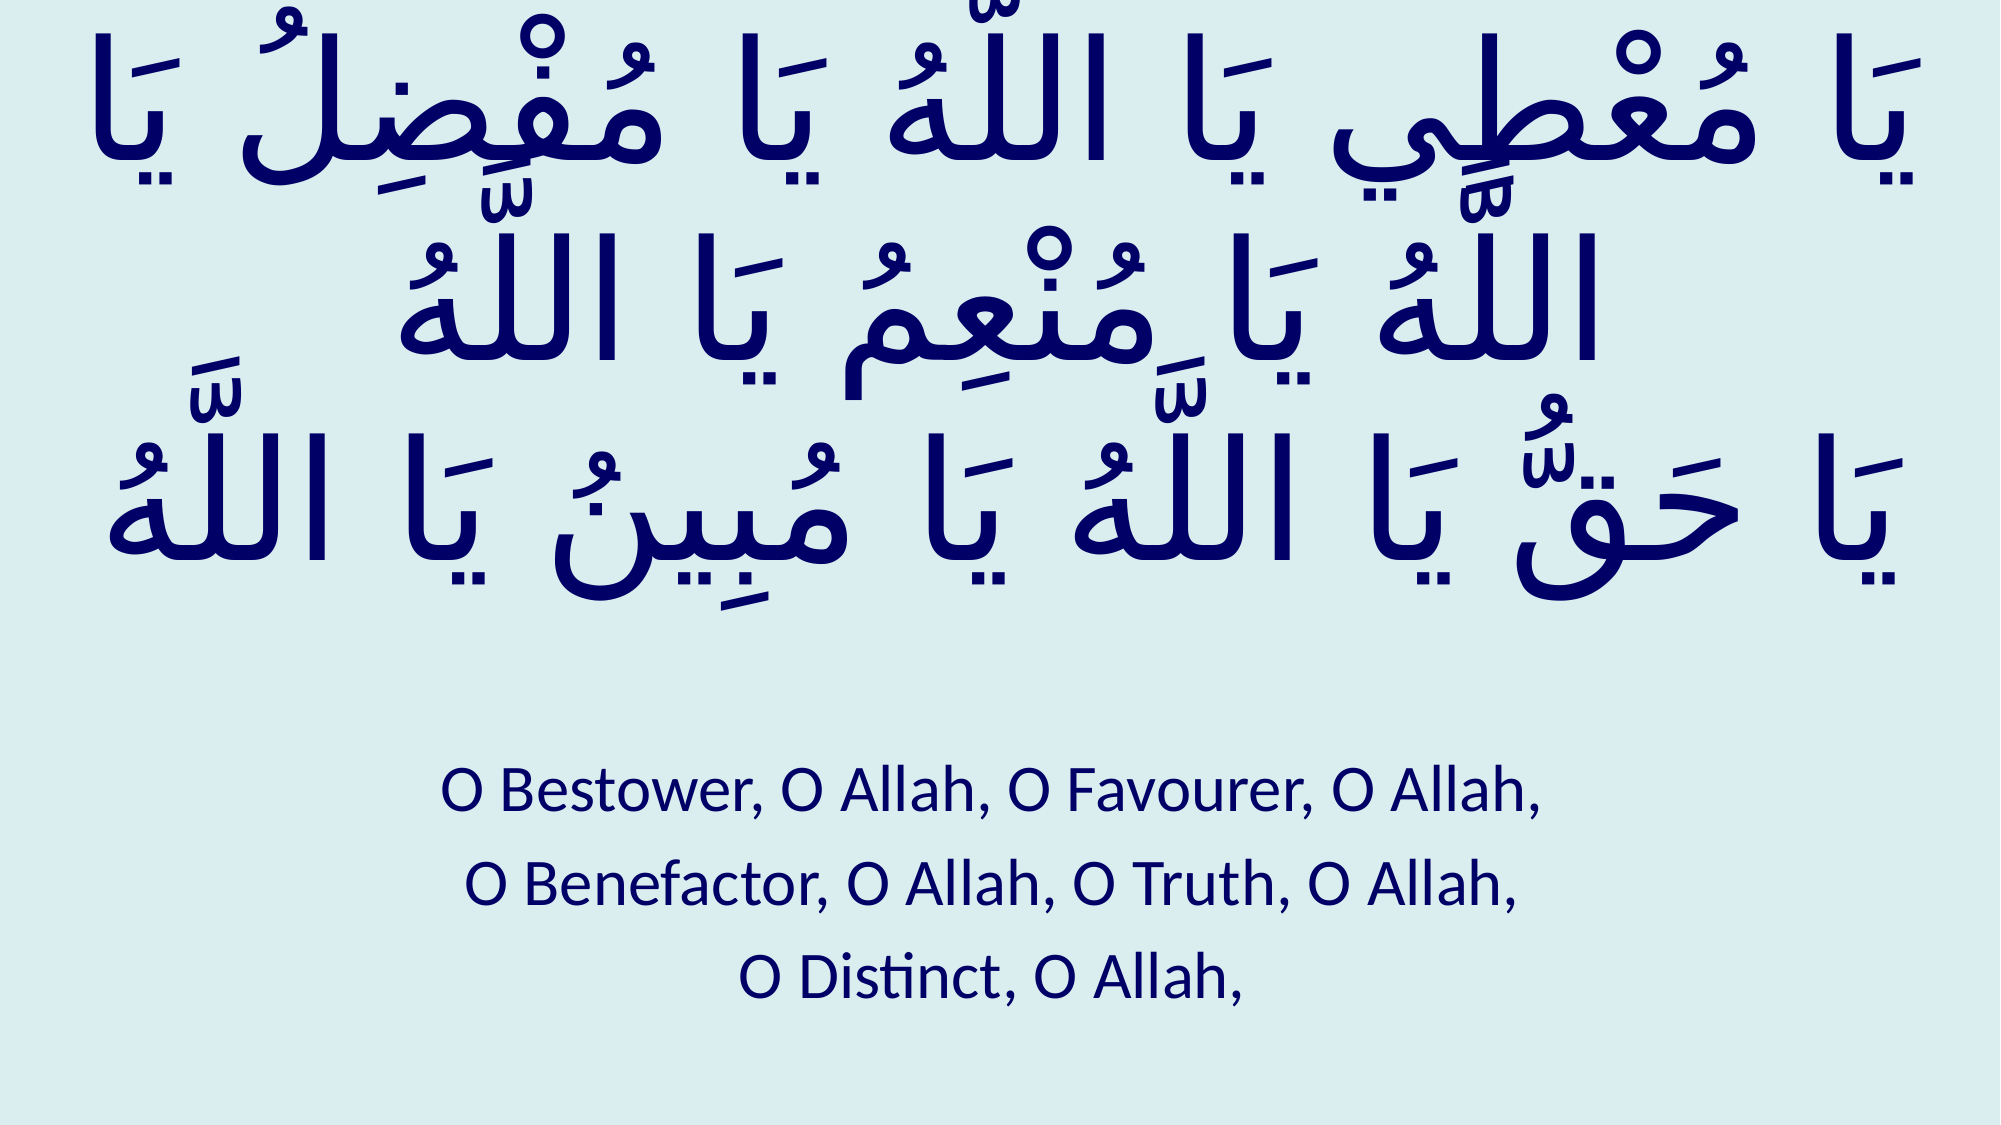

# يَا مُعْطِي يَا اللَّهُ يَا مُفْضِلُ يَا اللَّهُ يَا مُنْعِمُ يَا اللَّهُ يَا حَقُّ يَا اللَّهُ يَا مُبِينُ يَا اللَّهُ‏
O Bestower, O Allah, O Favourer, O Allah,
O Benefactor, O Allah, O Truth, O Allah,
O Distinct, O Allah,